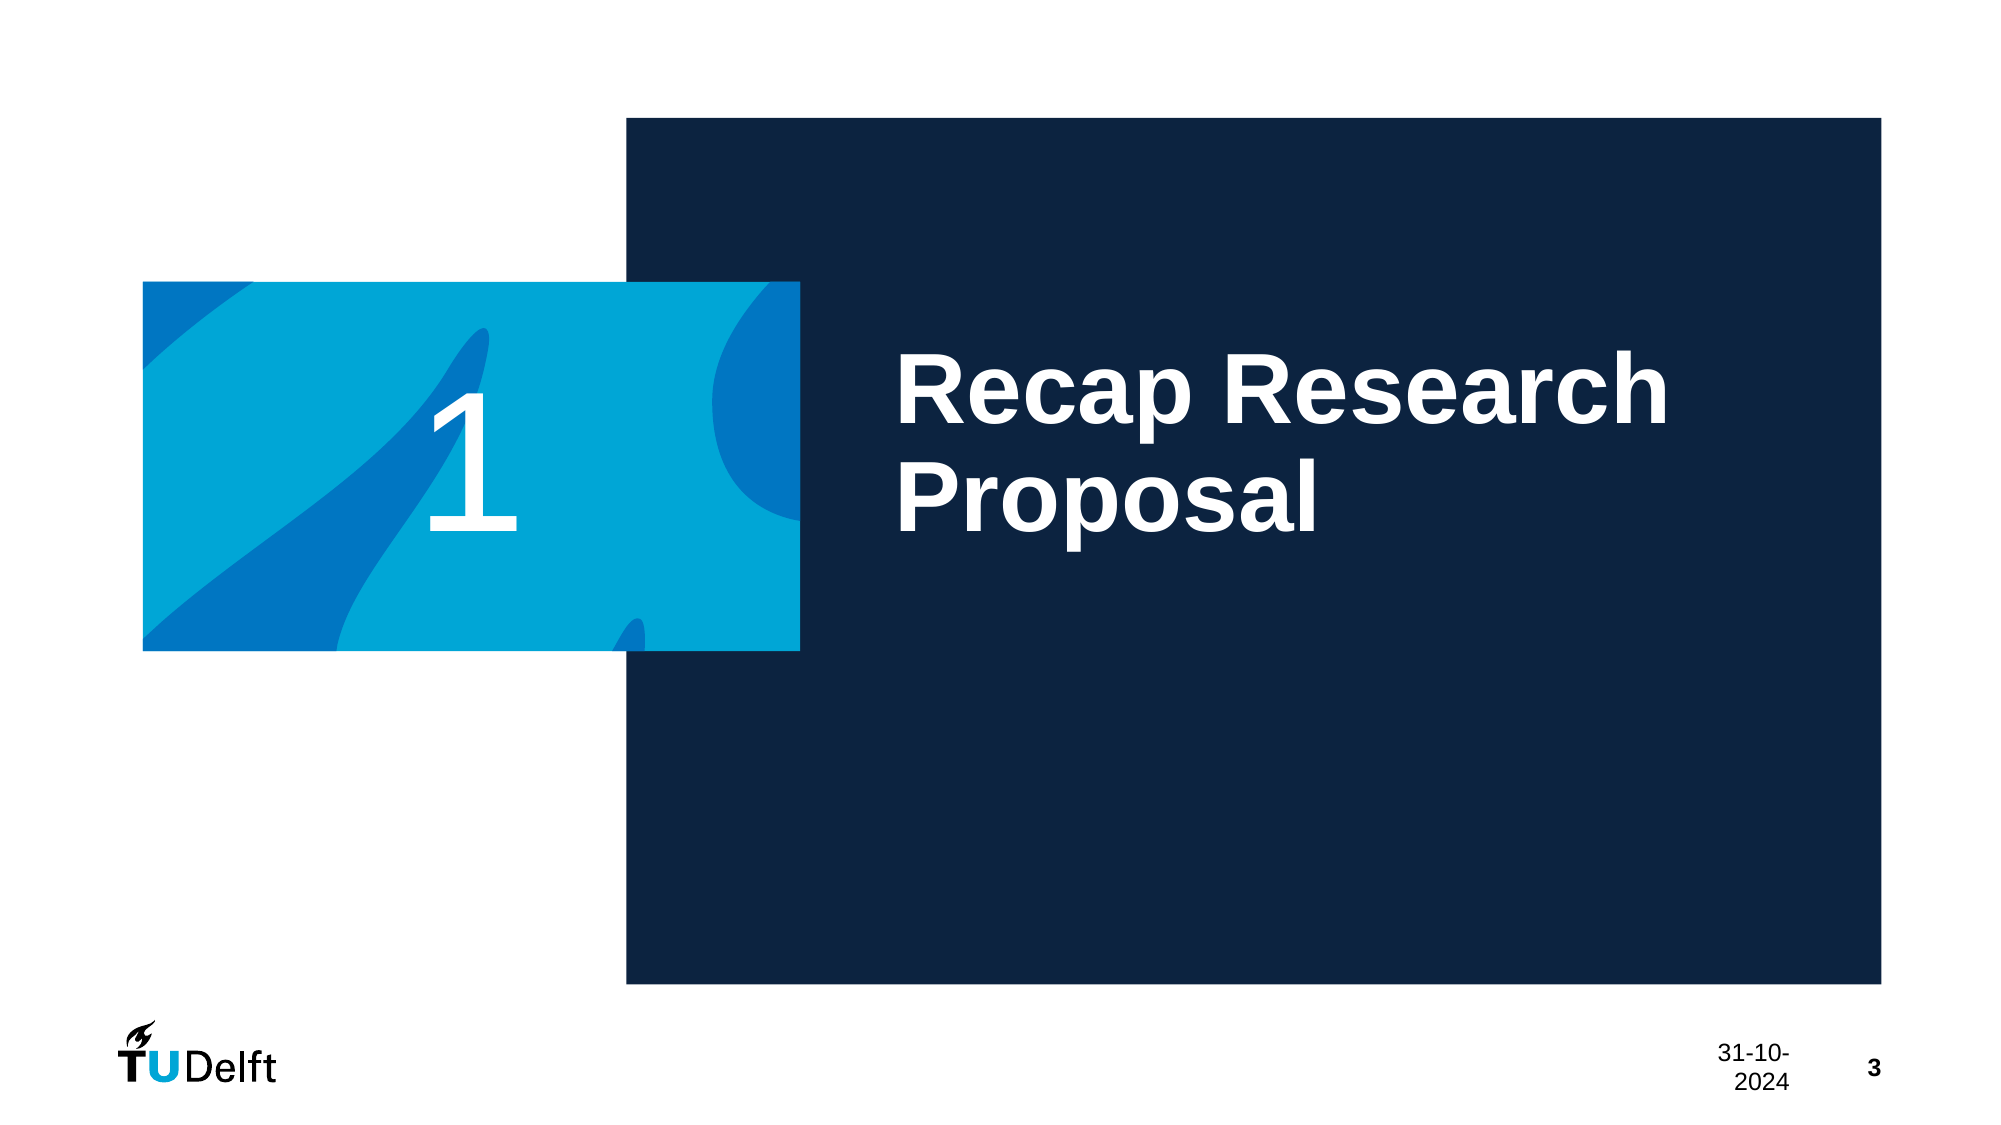

# Chapter | dark mode

00
Recap Research Proposal
1
31-10-2024
3